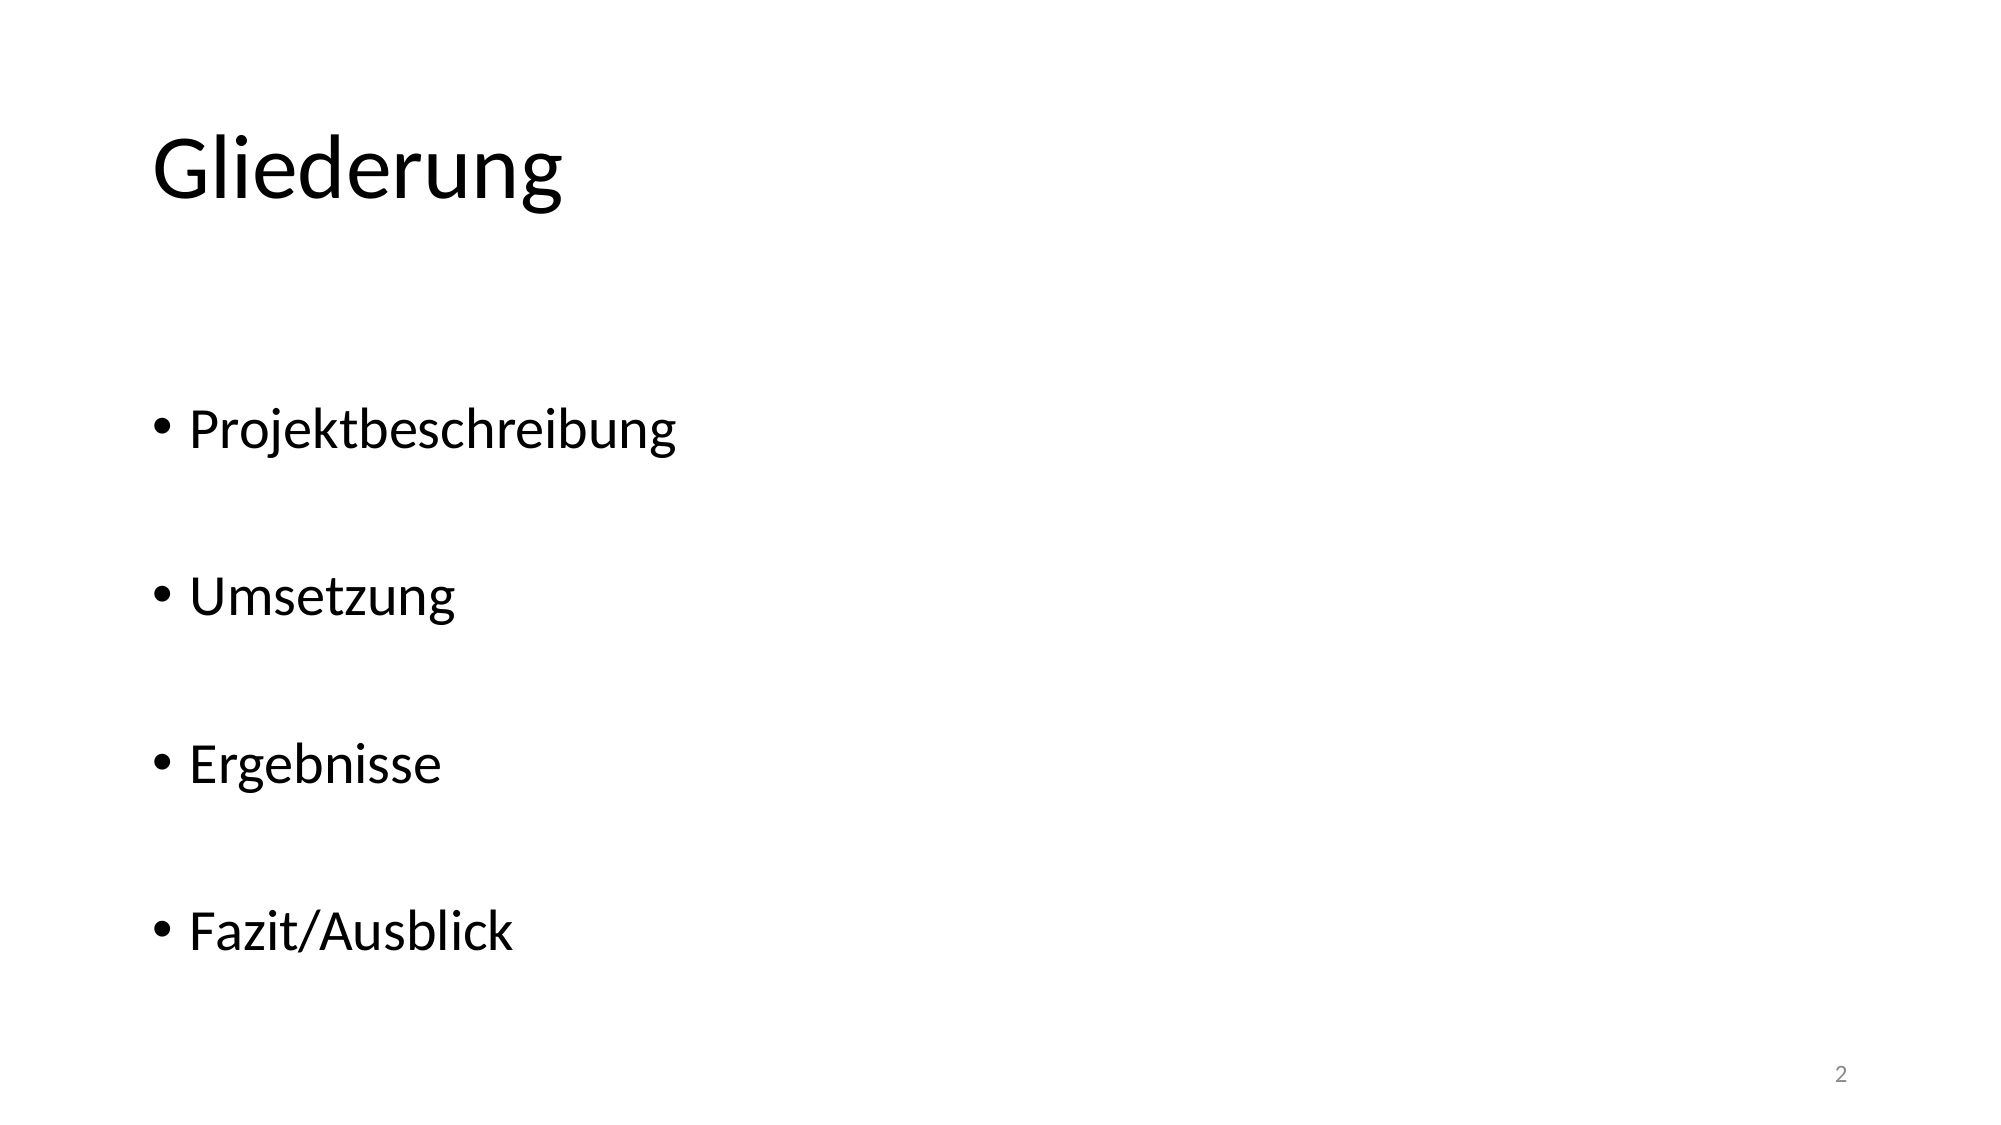

# Gliederung

Projektbeschreibung

Umsetzung

Ergebnisse

Fazit/Ausblick
2